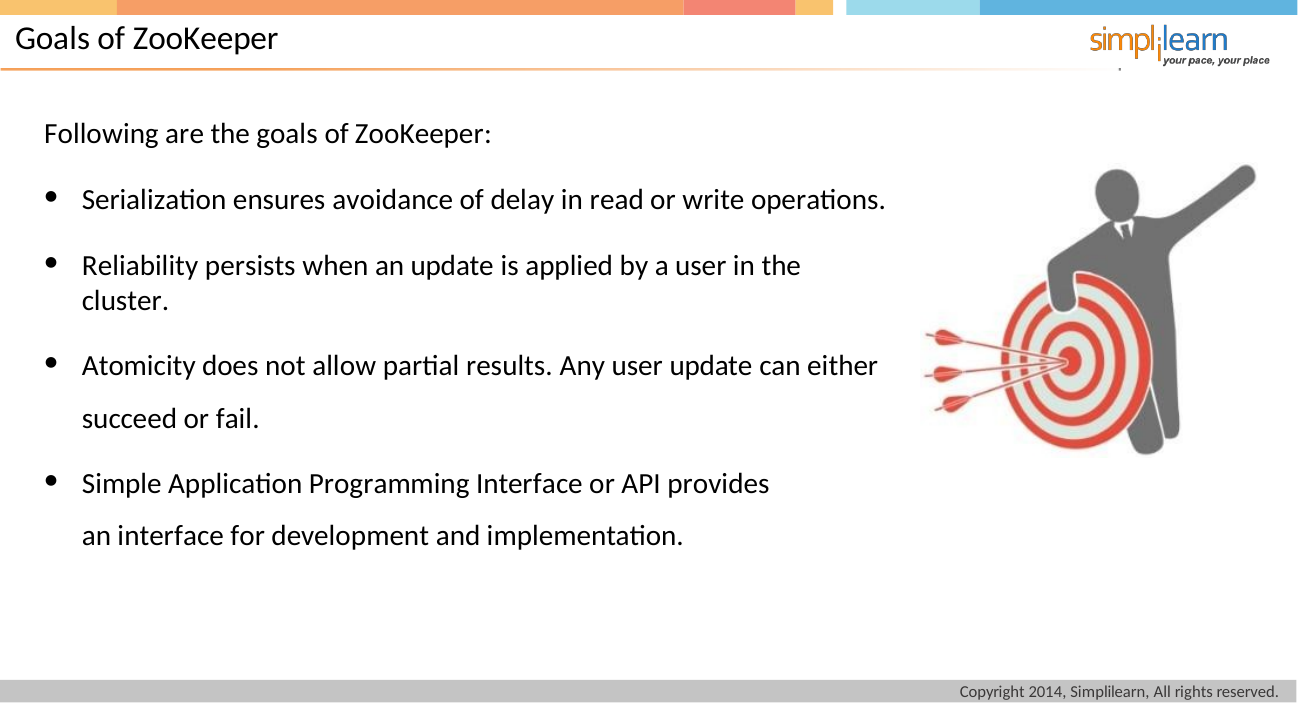

# Goals of ZooKeeper

Following are the goals of ZooKeeper:

Serialization ensures avoidance of delay in read or write operations.

Reliability persists when an update is applied by a user in the cluster.
Atomicity does not allow partial results. Any user update can either succeed or fail.
Simple Application Programming Interface or API provides an interface for development and implementation.

Copyright 2014, Simplilearn, All rights reserved.